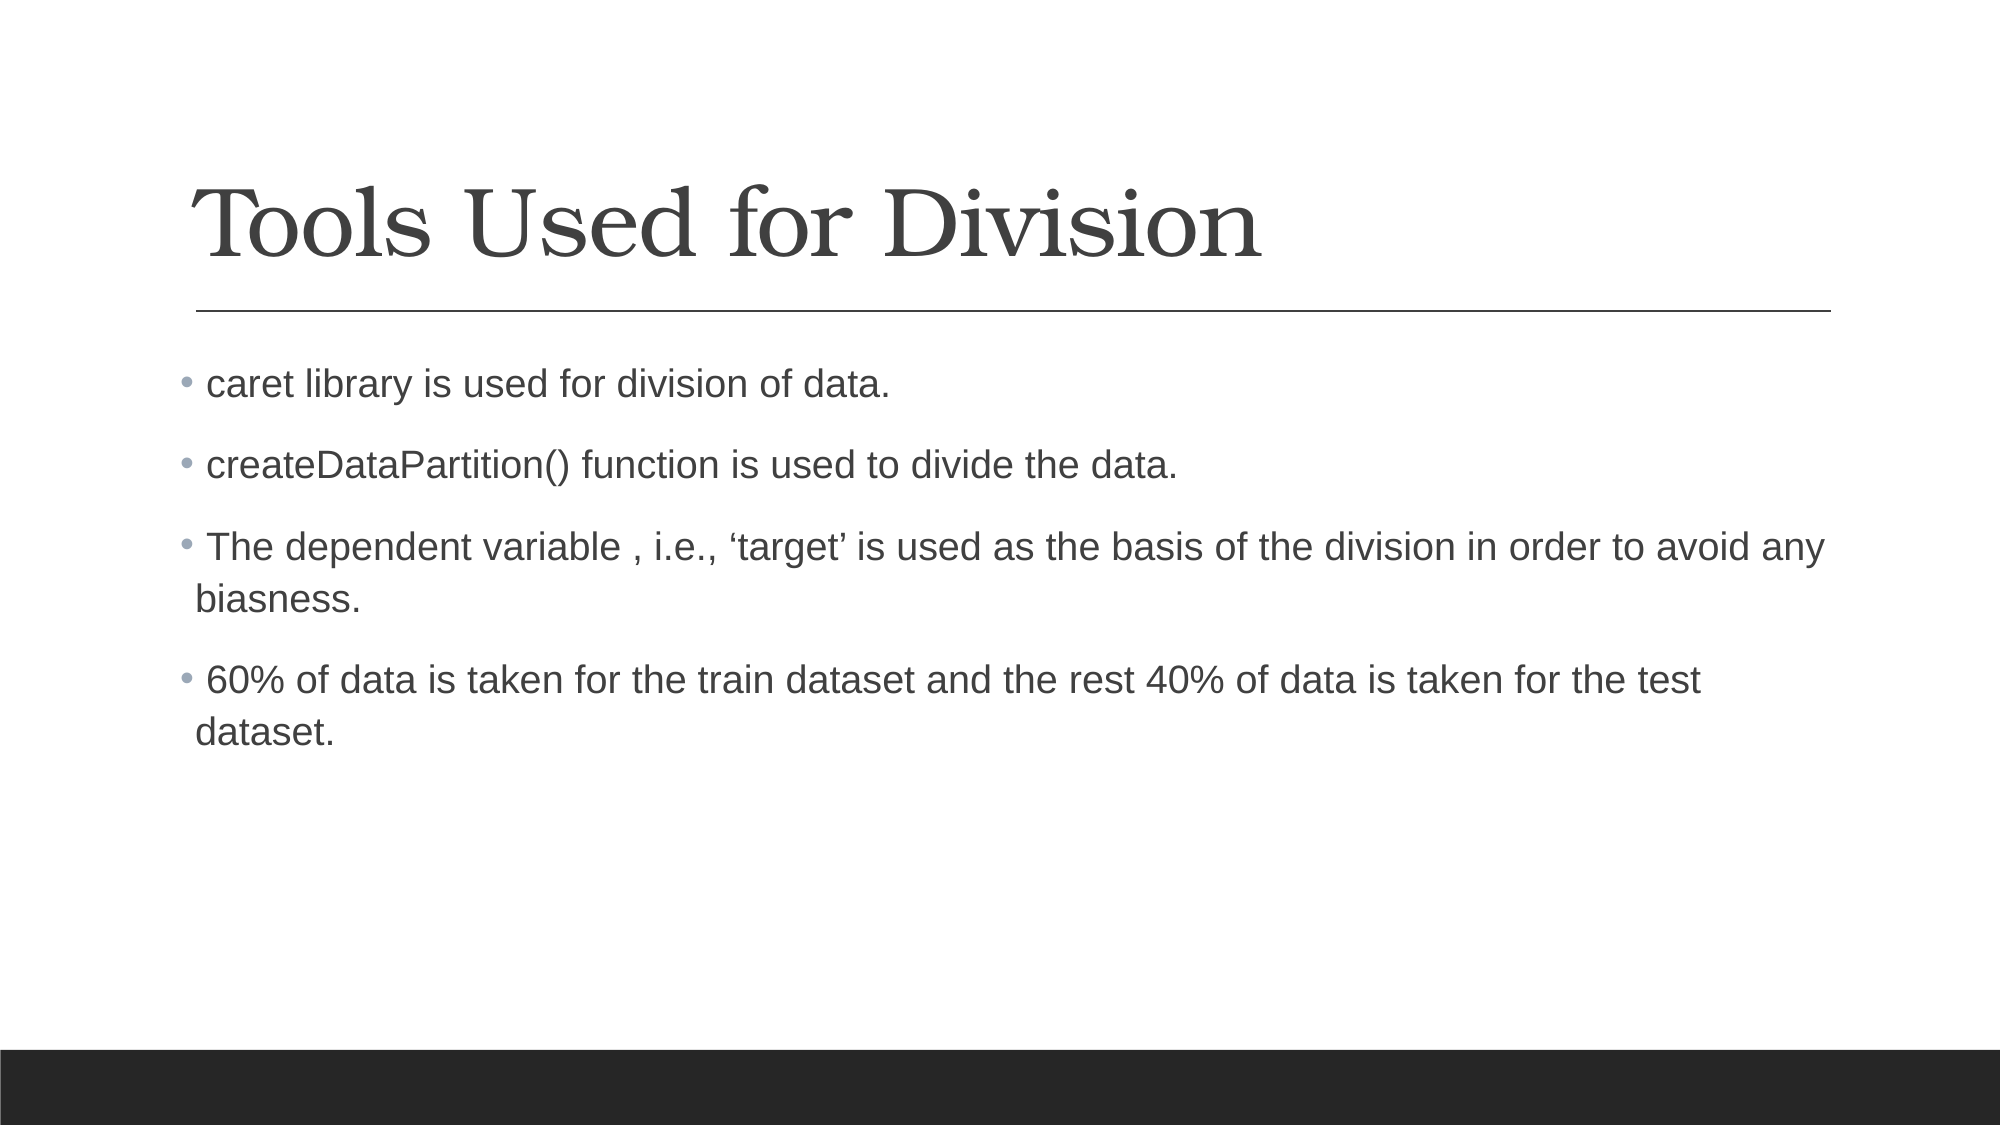

# Tools Used for Division
 caret library is used for division of data.
 createDataPartition() function is used to divide the data.
 The dependent variable , i.e., ‘target’ is used as the basis of the division in order to avoid any biasness.
 60% of data is taken for the train dataset and the rest 40% of data is taken for the test dataset.